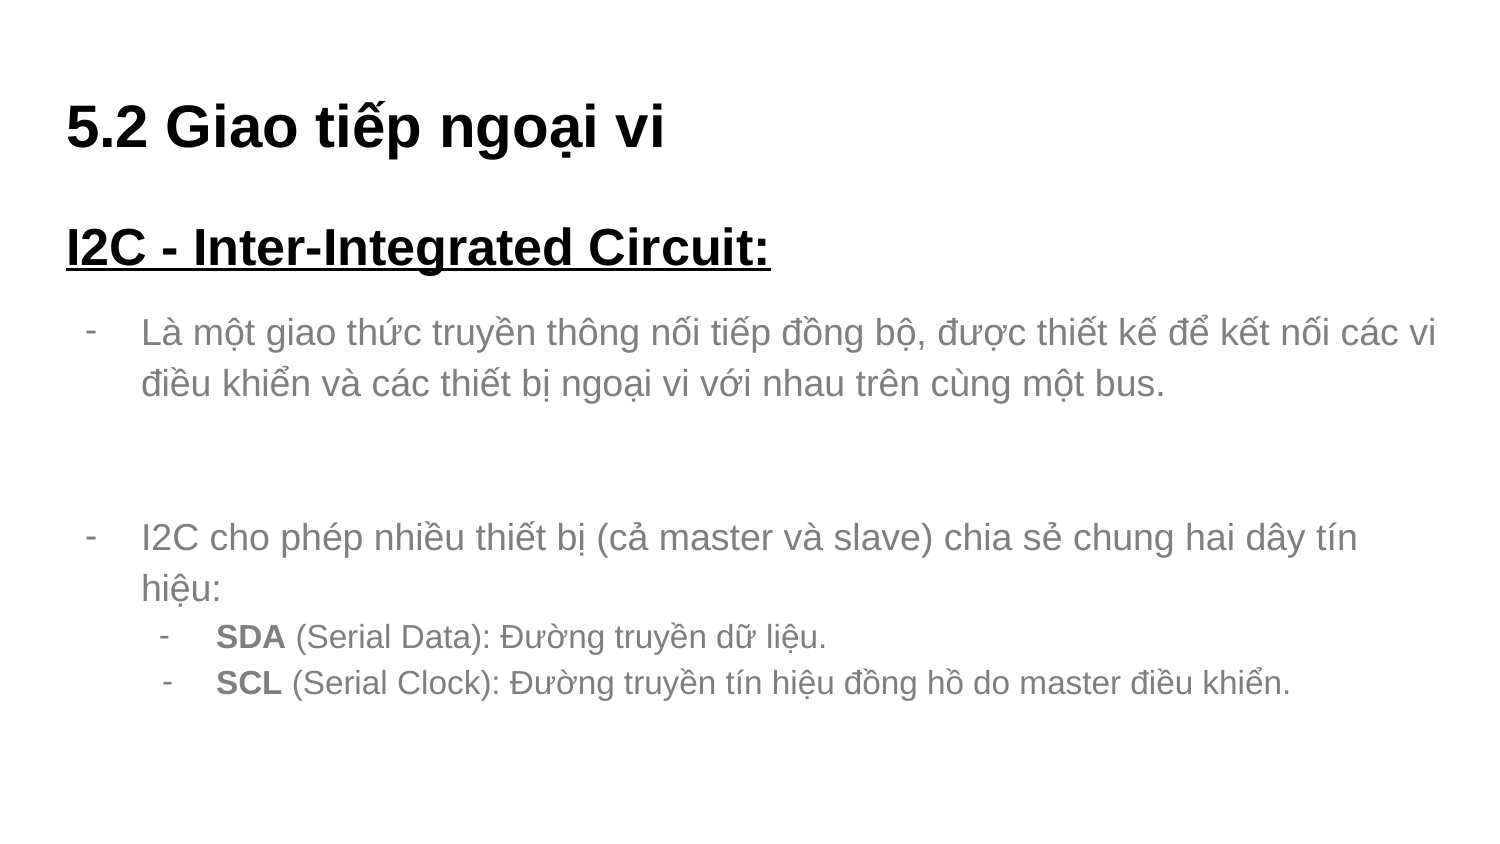

# 5.2 Giao tiếp ngoại vi

I2C - Inter-Integrated Circuit:
Là một giao thức truyền thông nối tiếp đồng bộ, được thiết kế để kết nối các vi điều khiển và các thiết bị ngoại vi với nhau trên cùng một bus.

I2C cho phép nhiều thiết bị (cả master và slave) chia sẻ chung hai dây tín hiệu:
SDA (Serial Data): Đường truyền dữ liệu.
SCL (Serial Clock): Đường truyền tín hiệu đồng hồ do master điều khiển.